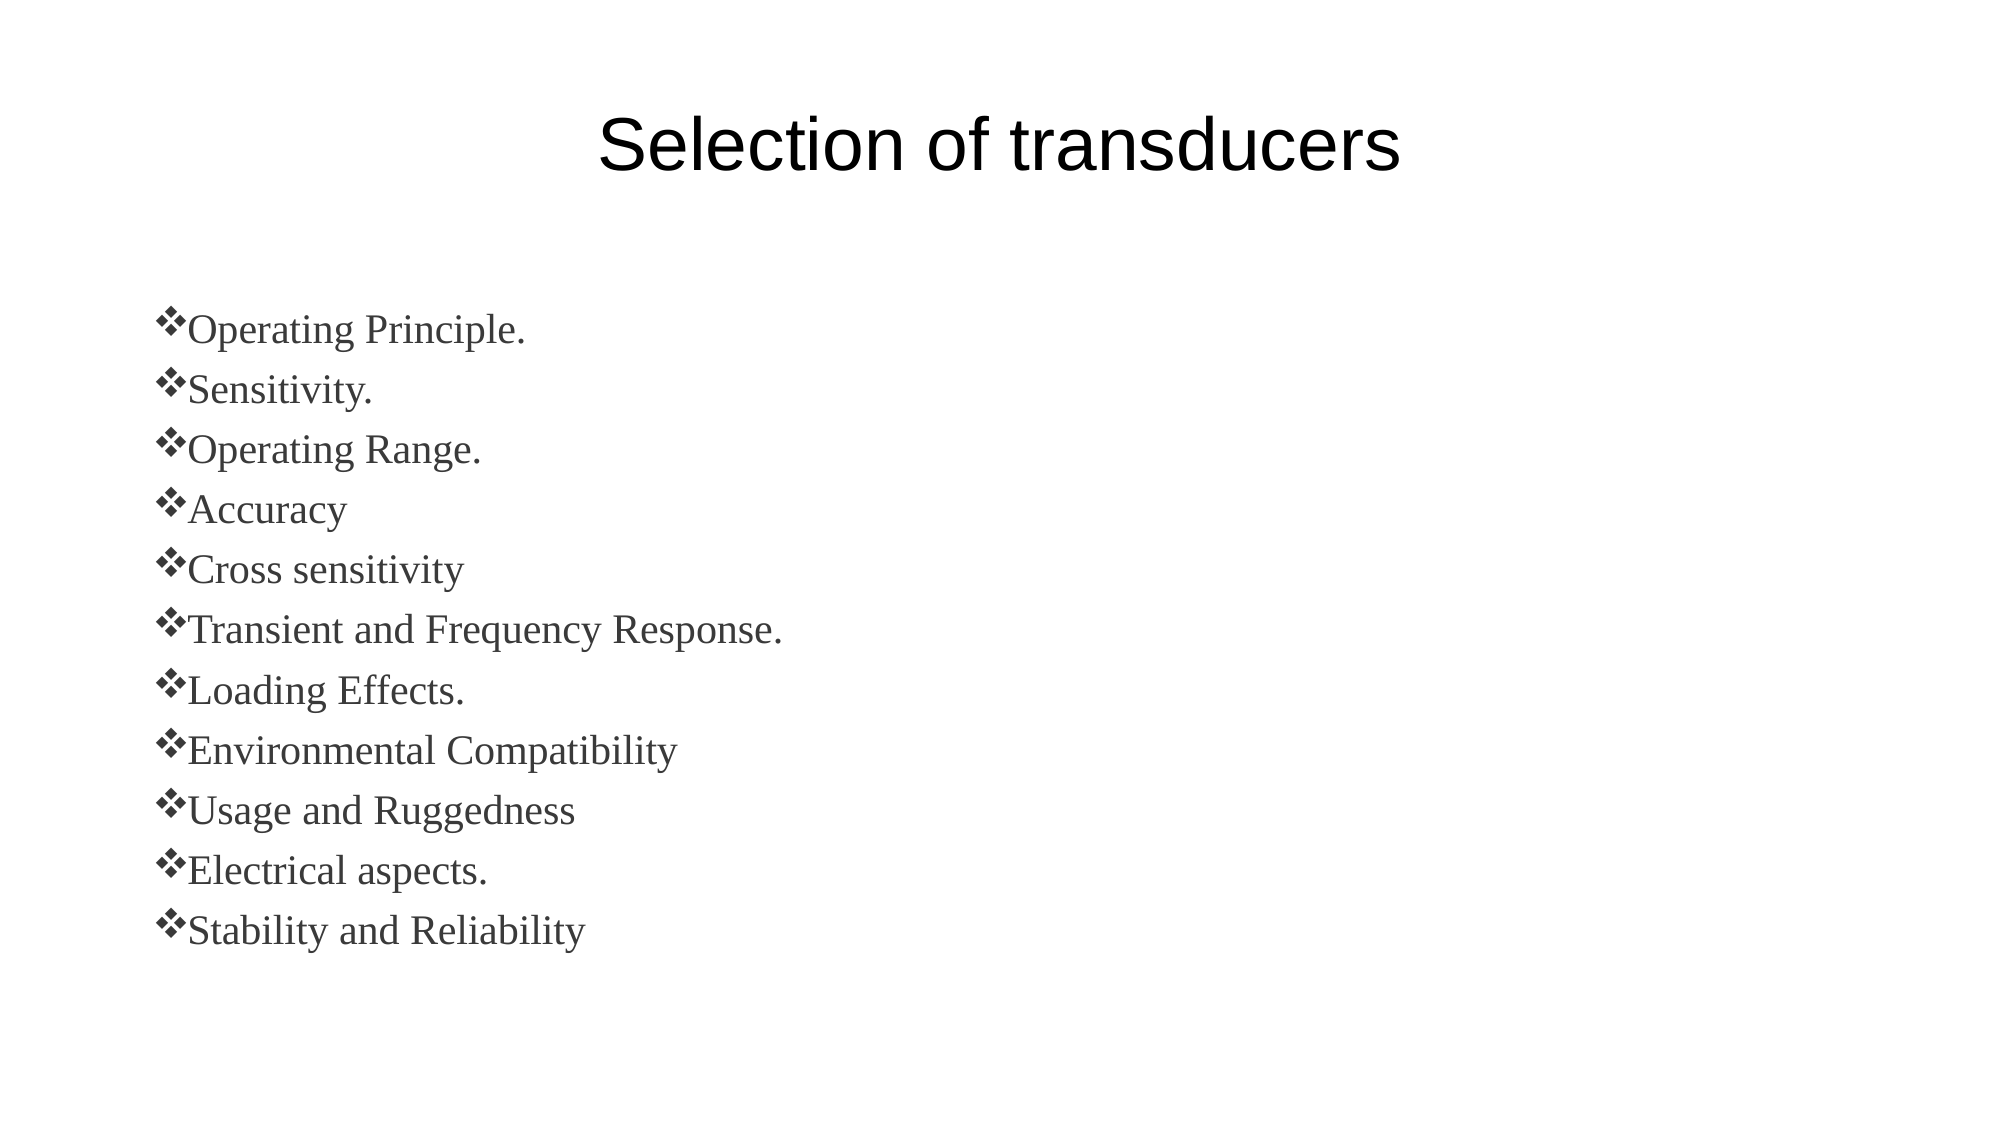

# Selection of transducers
Operating Principle.
Sensitivity.
Operating Range.
Accuracy
Cross sensitivity
Transient and Frequency Response.
Loading Effects.
Environmental Compatibility
Usage and Ruggedness
Electrical aspects.
Stability and Reliability